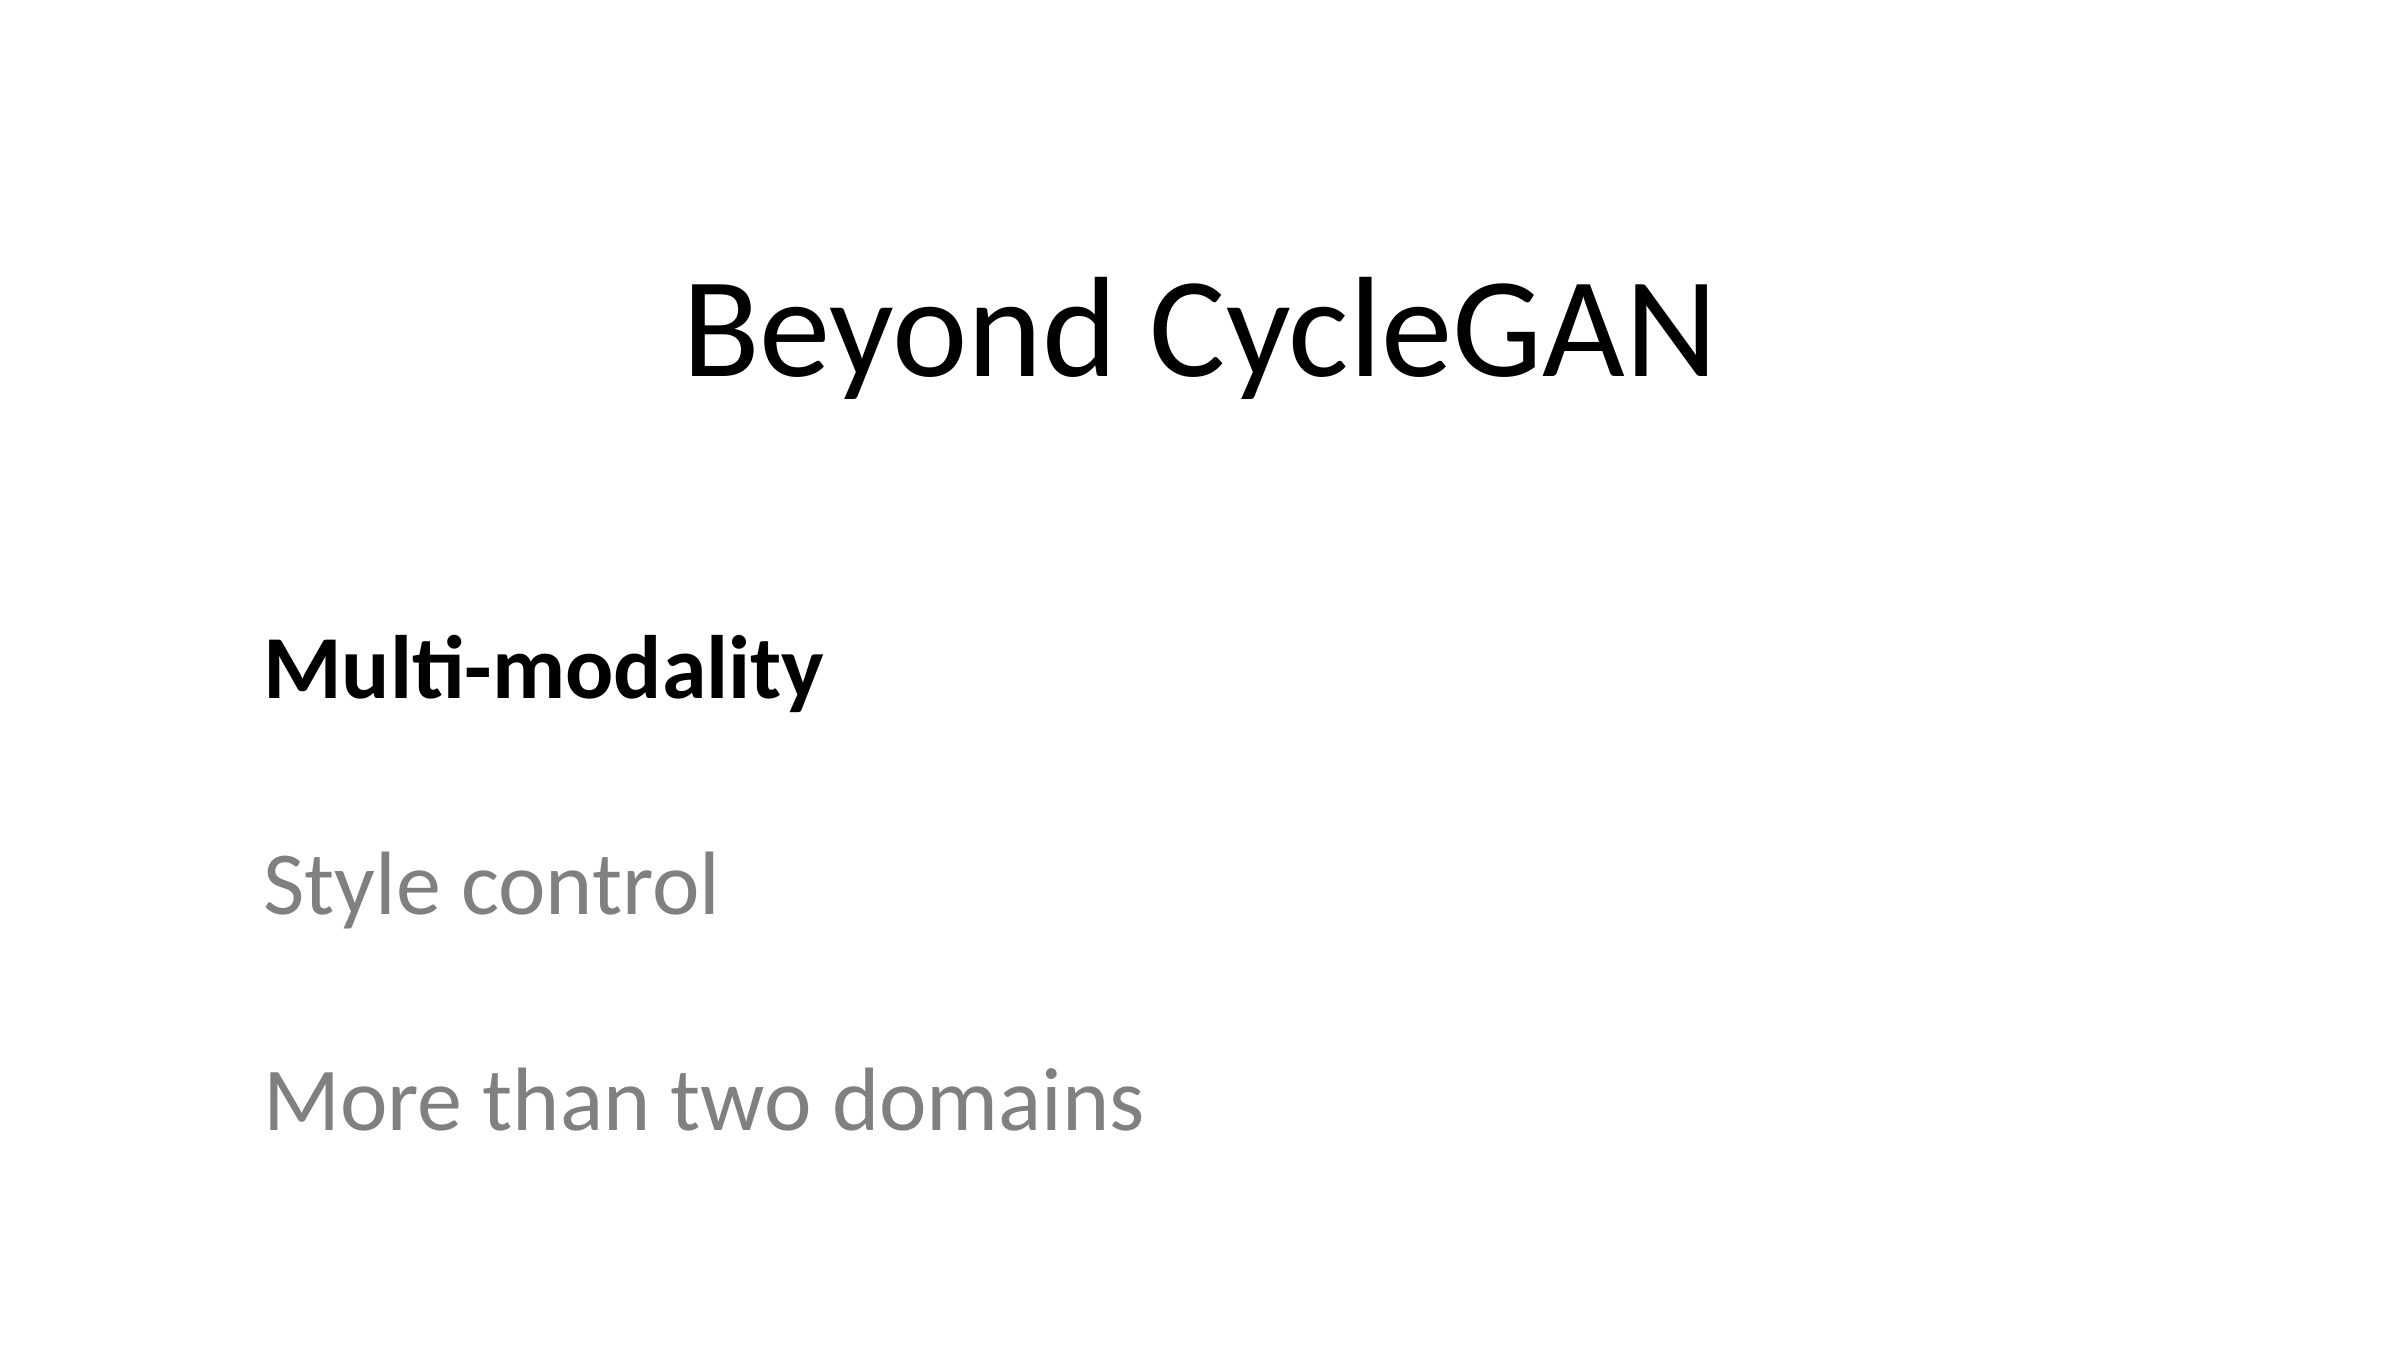

# Beyond CycleGAN
Multi-modality
Style control
More than two domains